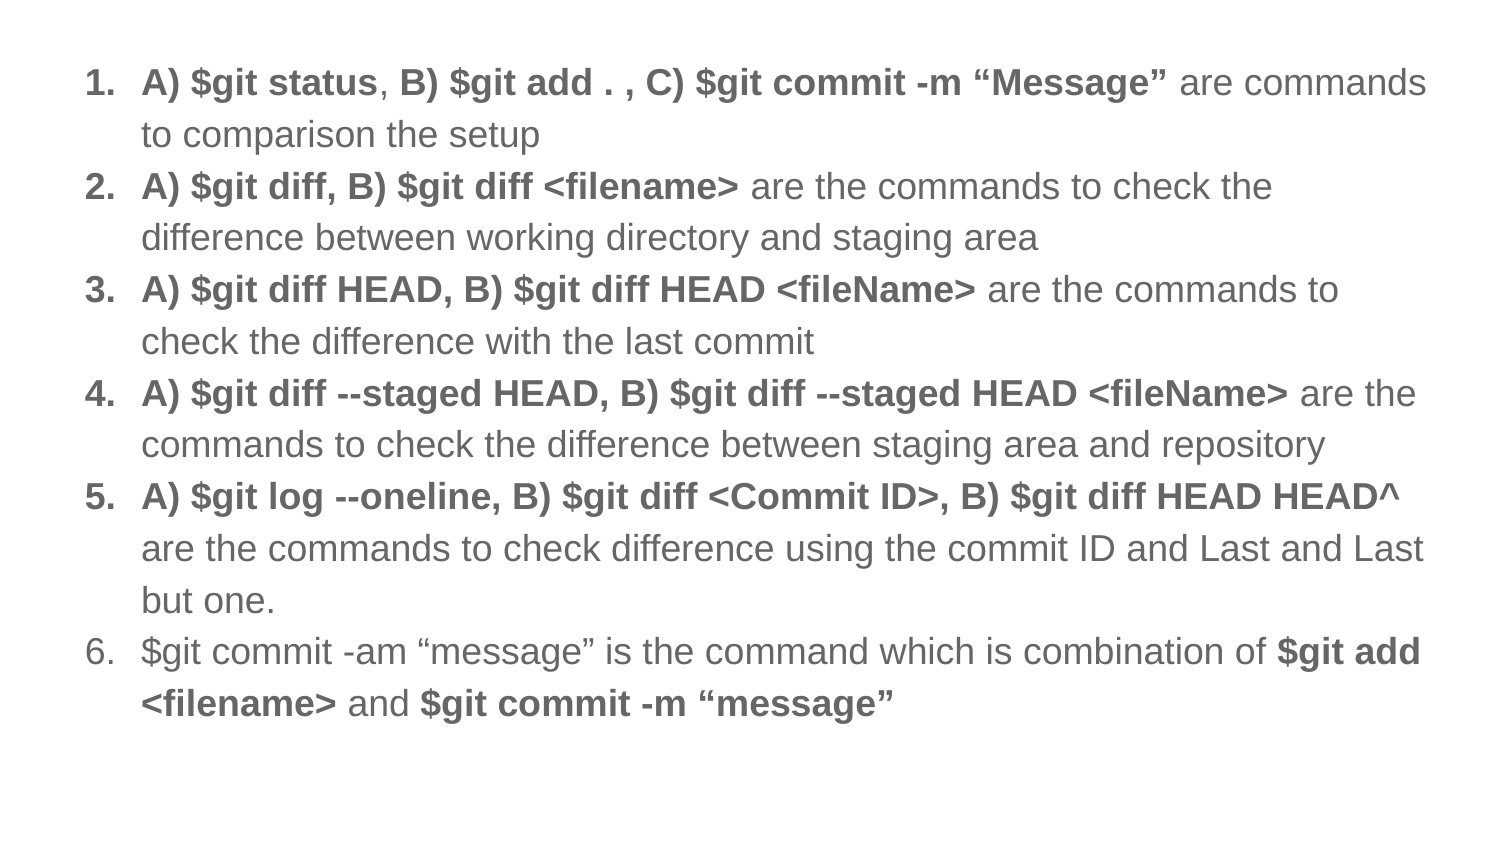

A) $git status, B) $git add . , C) $git commit -m “Message” are commands to comparison the setup
A) $git diff, B) $git diff <filename> are the commands to check the difference between working directory and staging area
A) $git diff HEAD, B) $git diff HEAD <fileName> are the commands to check the difference with the last commit
A) $git diff --staged HEAD, B) $git diff --staged HEAD <fileName> are the commands to check the difference between staging area and repository
A) $git log --oneline, B) $git diff <Commit ID>, B) $git diff HEAD HEAD^ are the commands to check difference using the commit ID and Last and Last but one.
$git commit -am “message” is the command which is combination of $git add <filename> and $git commit -m “message”